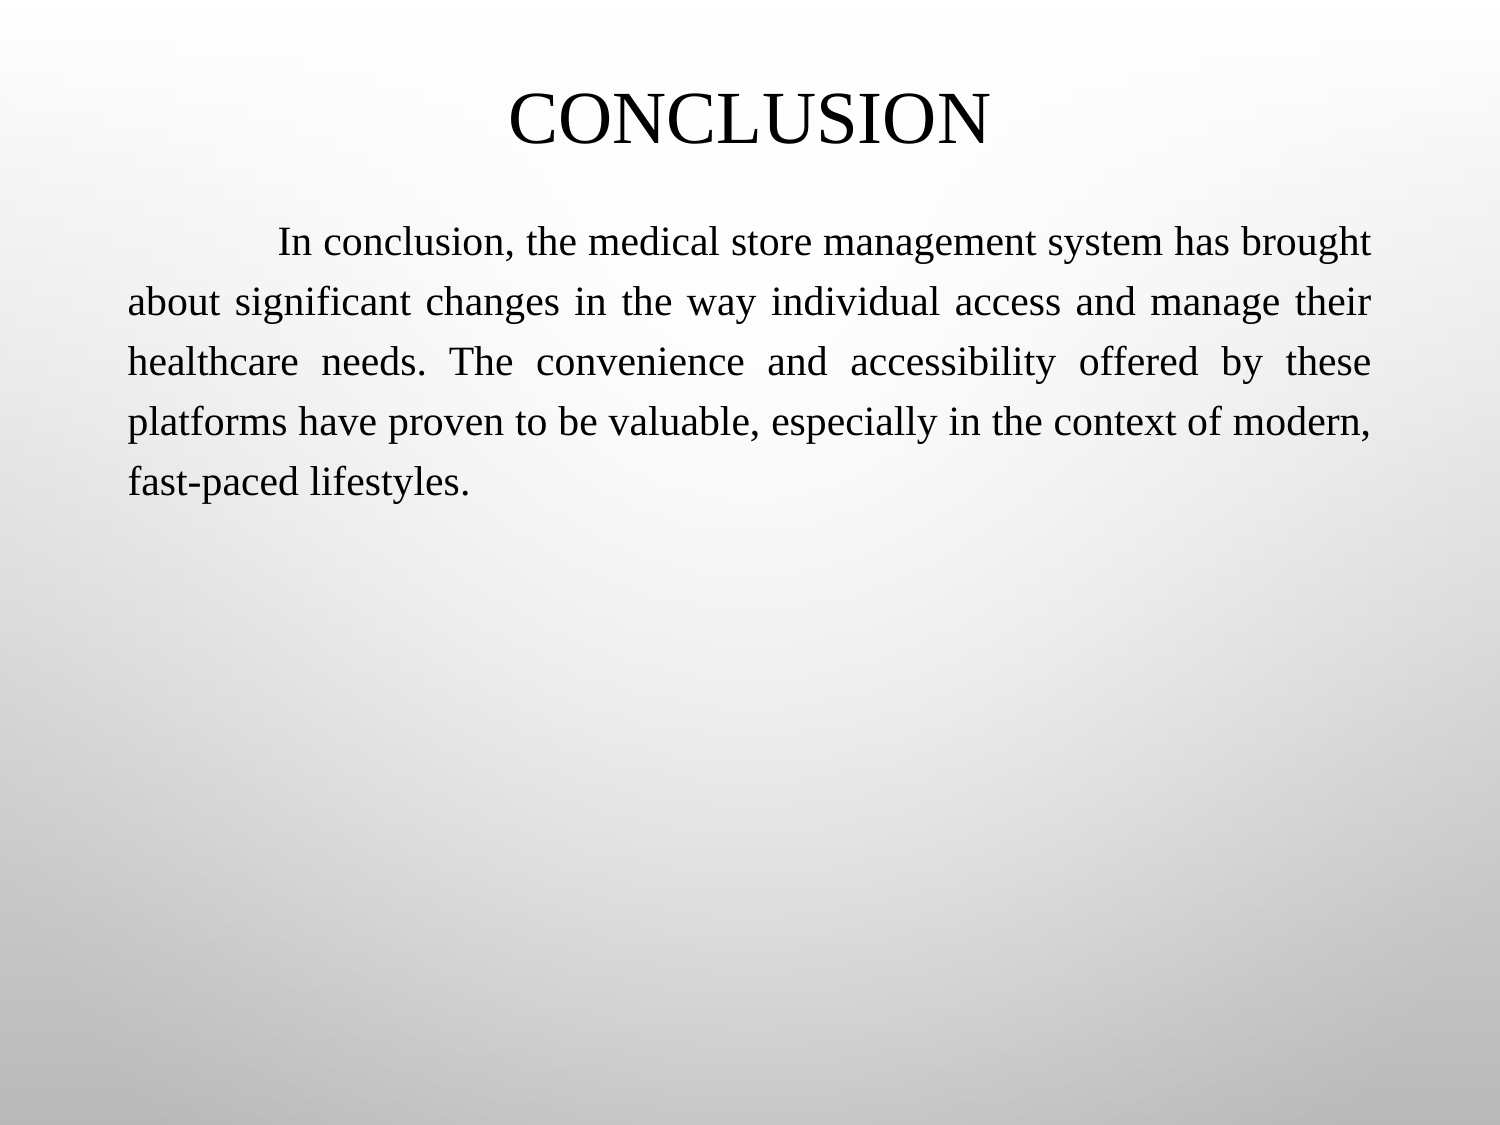

# CONCLUSION
	In conclusion, the medical store management system has brought about significant changes in the way individual access and manage their healthcare needs. The convenience and accessibility offered by these platforms have proven to be valuable, especially in the context of modern, fast-paced lifestyles.